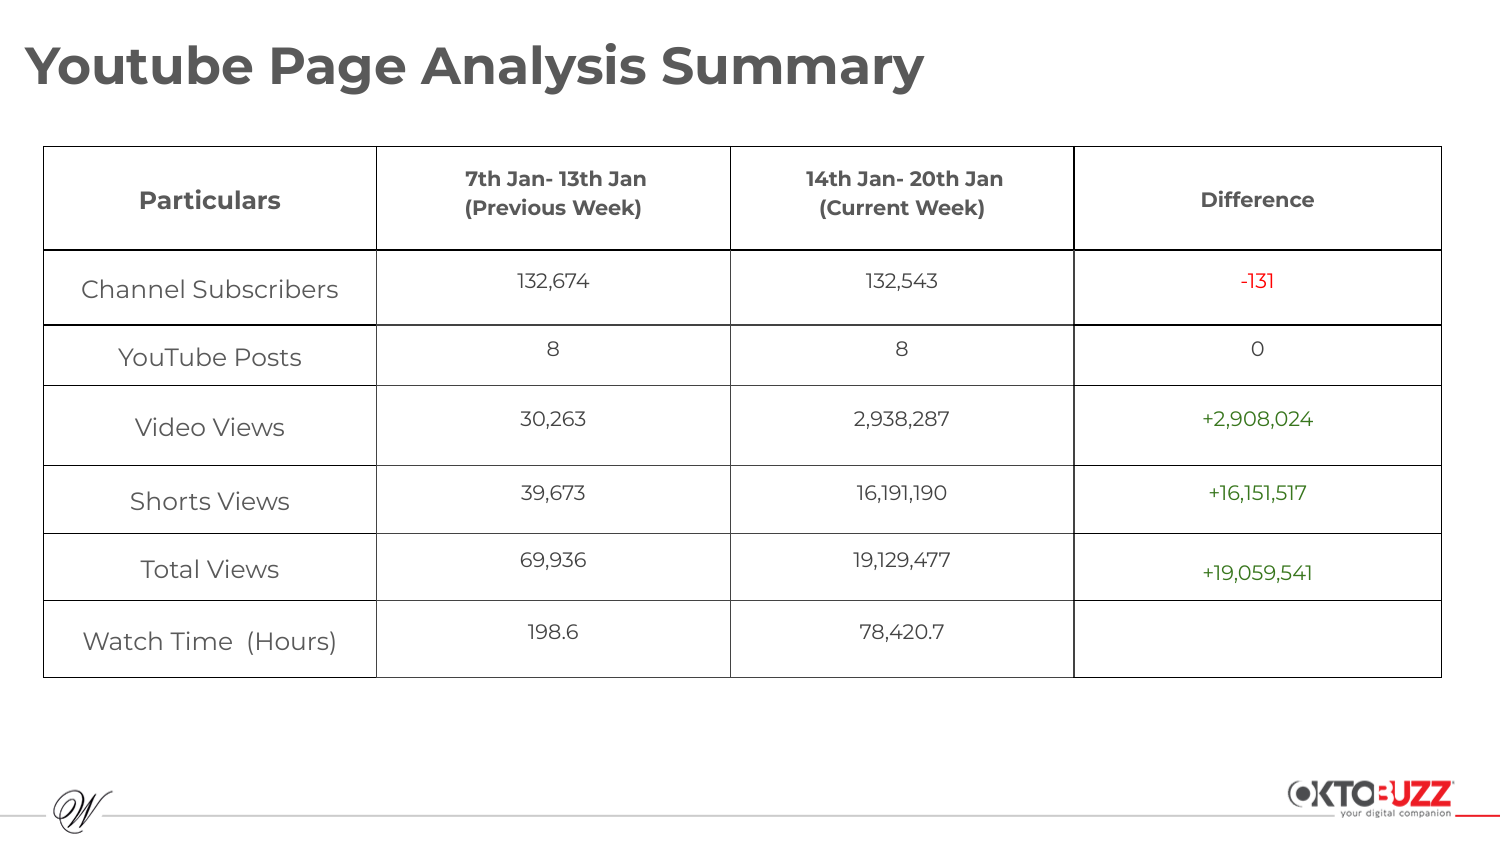

# Youtube Page Analysis Summary
| Particulars | 7th Jan- 13th Jan (Previous Week) | 14th Jan- 20th Jan (Current Week) | Difference |
| --- | --- | --- | --- |
| Channel Subscribers | 132,674 | 132,543 | -131 |
| YouTube Posts | 8 | 8 | 0 |
| Video Views | 30,263 | 2,938,287 | +2,908,024 |
| Shorts Views | 39,673 | 16,191,190 | +16,151,517 |
| Total Views | 69,936 | 19,129,477 | +19,059,541 |
| Watch Time (Hours) | 198.6 | 78,420.7 |  |